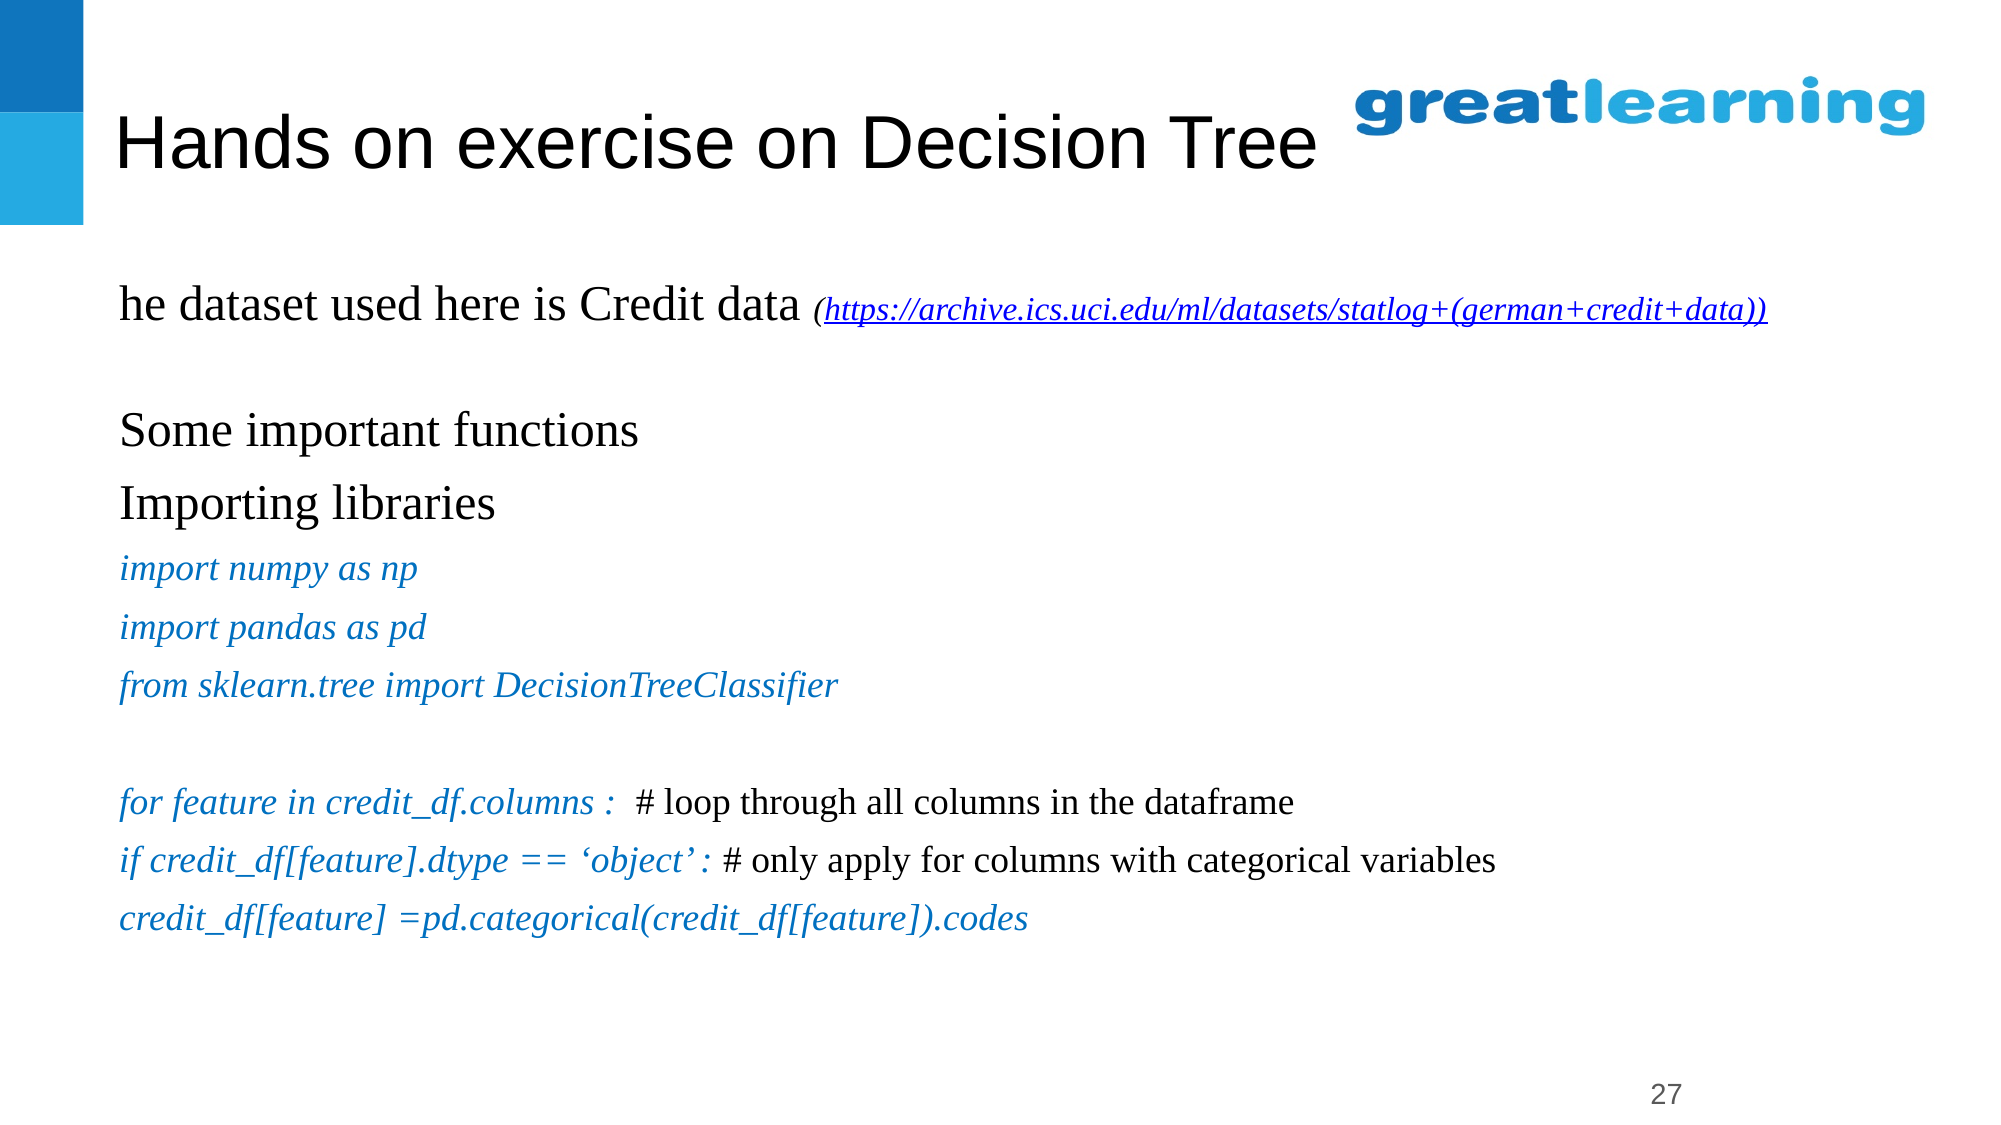

# Hands on exercise on Decision Tree
he dataset used here is Credit data (https://archive.ics.uci.edu/ml/datasets/statlog+(german+credit+data))

Some important functions
Importing libraries
import numpy as np
import pandas as pd
from sklearn.tree import DecisionTreeClassifier

for feature in credit_df.columns :  # loop through all columns in the dataframe
if credit_df[feature].dtype == ‘object’ : # only apply for columns with categorical variables
credit_df[feature] =pd.categorical(credit_df[feature]).codes

27